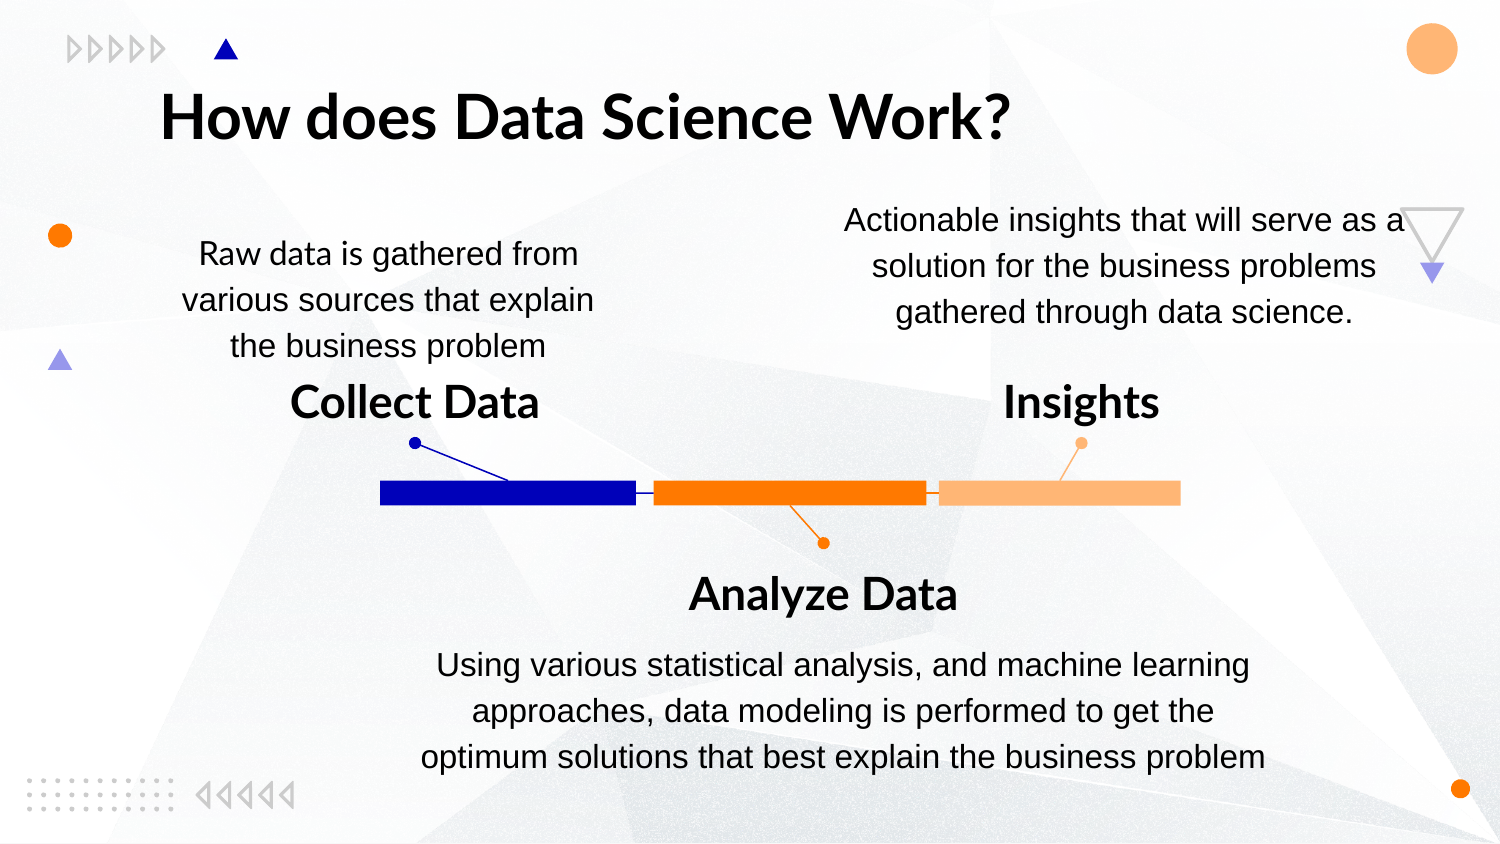

# How does Data Science Work?
Actionable insights that will serve as a solution for the business problems gathered through data science.
Raw data is gathered from various sources that explain the business problem
Collect Data
Insights

Analyze Data
Using various statistical analysis, and machine learning approaches, data modeling is performed to get the optimum solutions that best explain the business problem